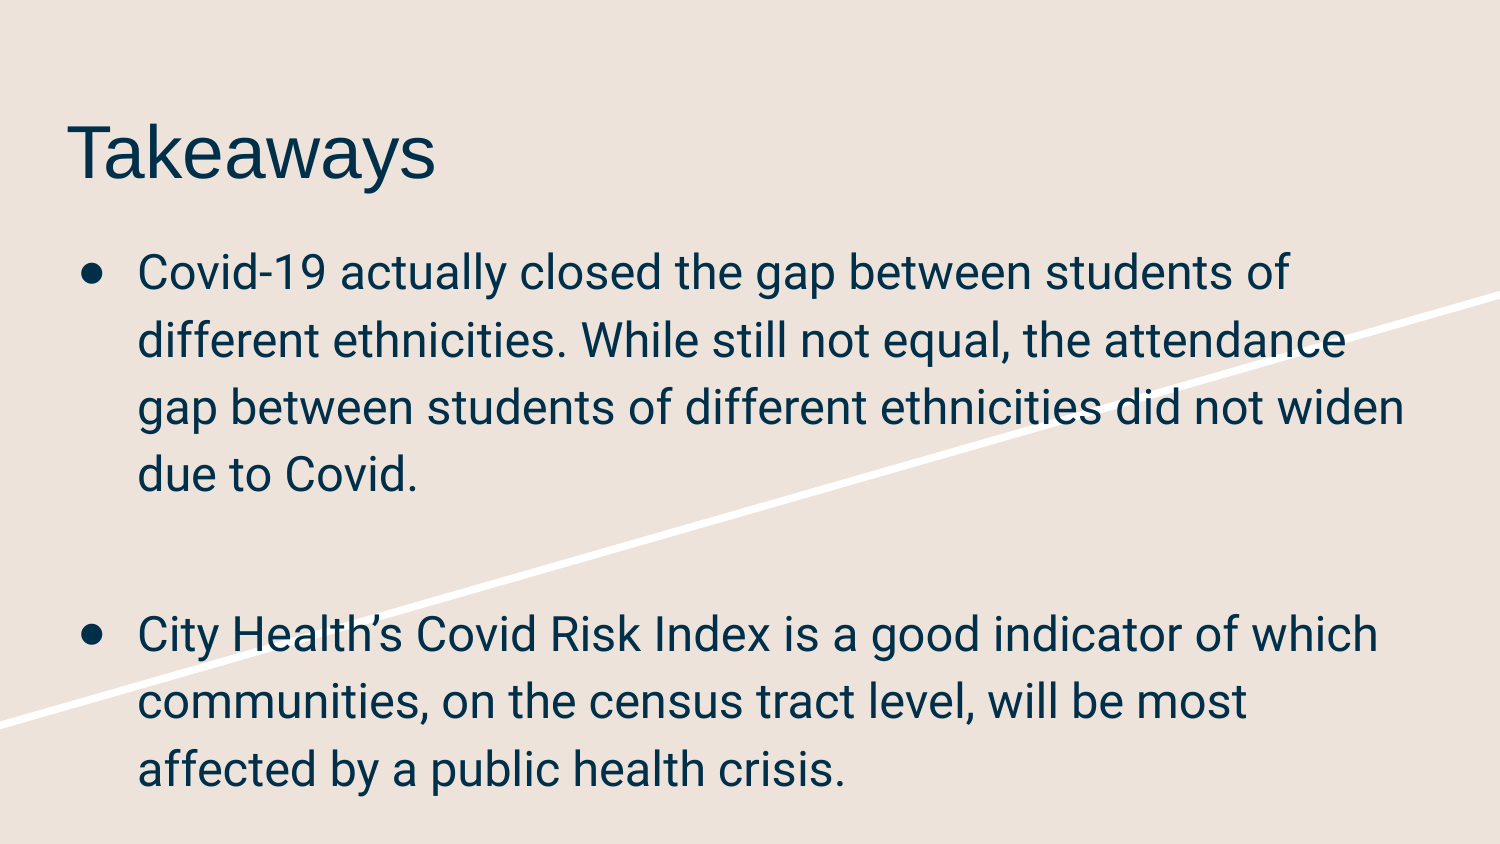

# Takeaways
Covid-19 actually closed the gap between students of different ethnicities. While still not equal, the attendance gap between students of different ethnicities did not widen due to Covid.

City Health’s Covid Risk Index is a good indicator of which communities, on the census tract level, will be most affected by a public health crisis.